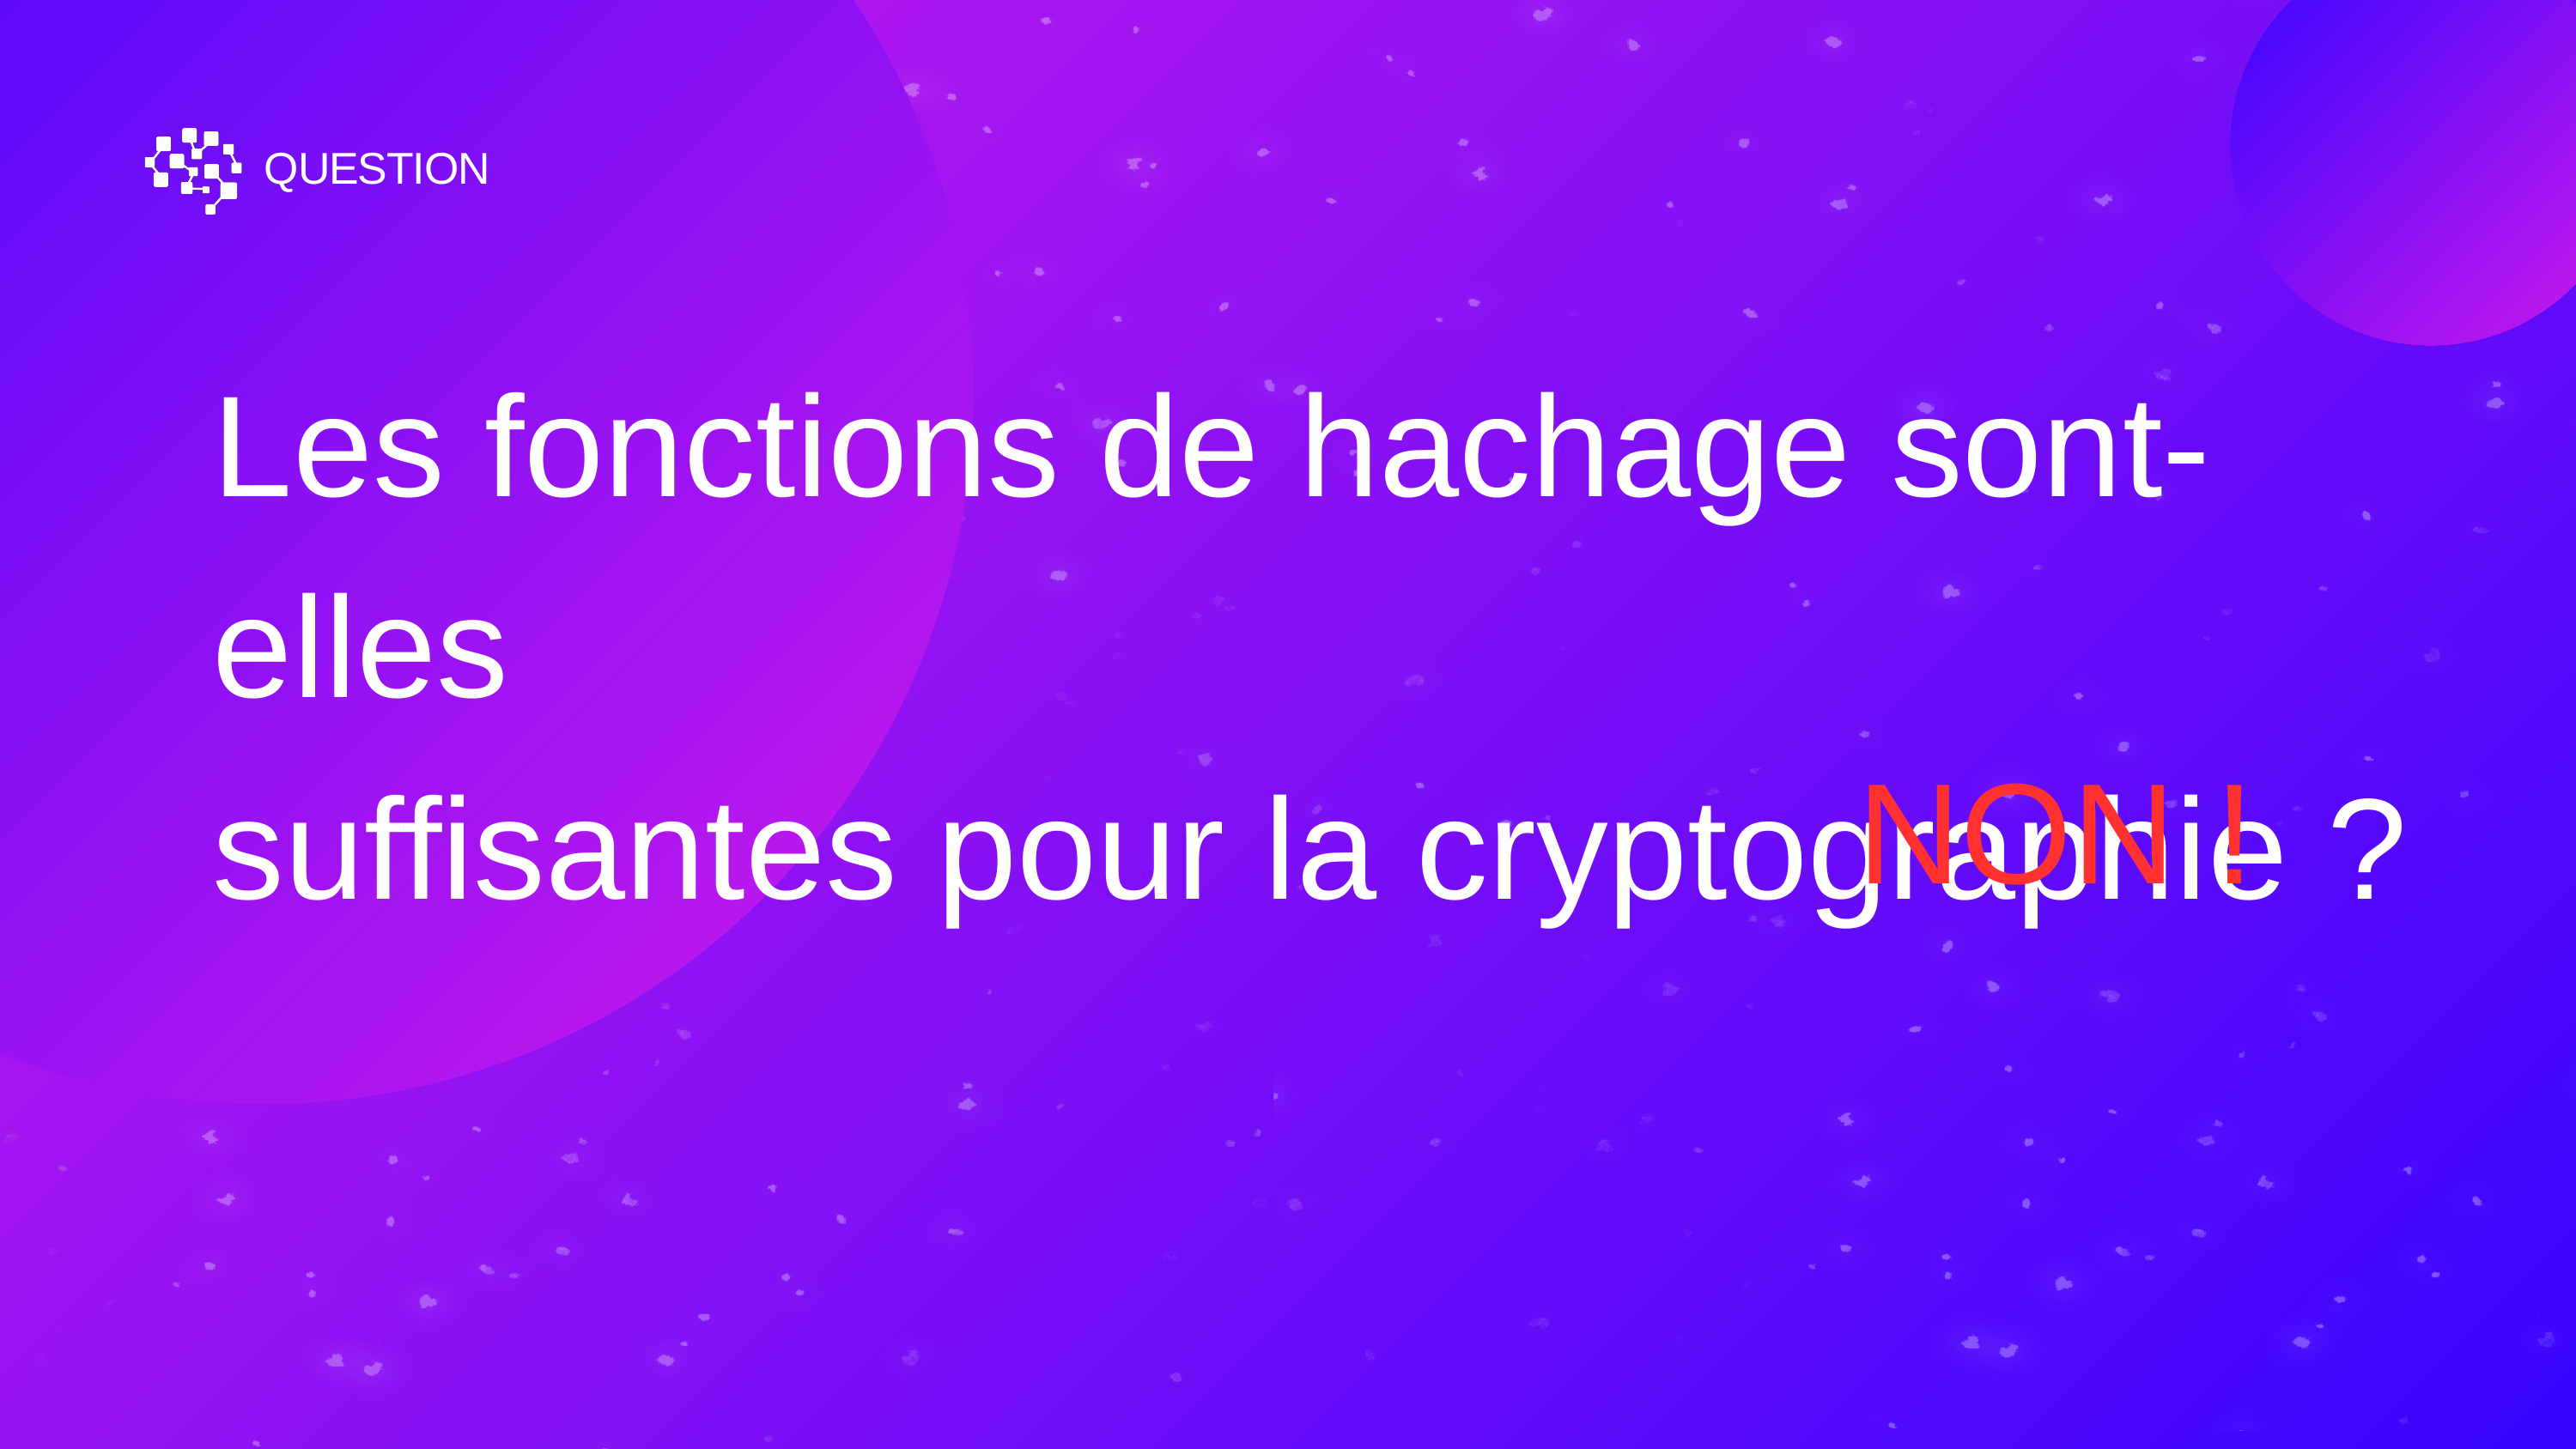

QUESTION
Les fonctions de hachage sont-elles
suffisantes pour la cryptographie ?
NON !